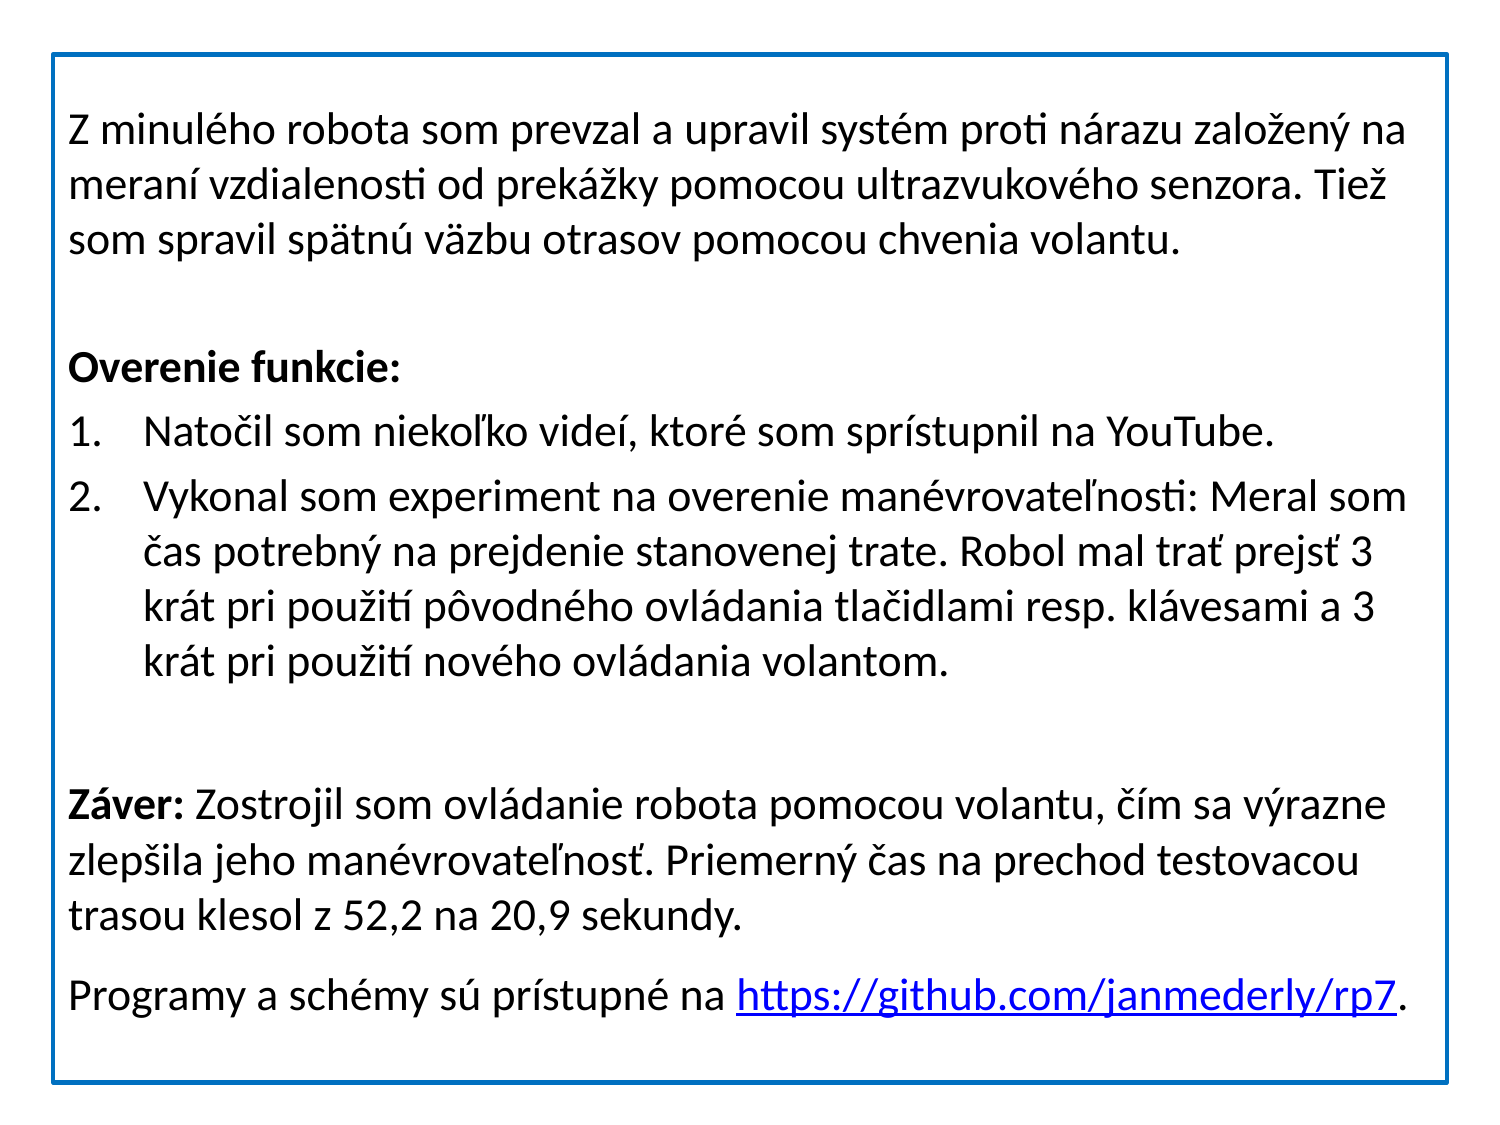

Z minulého robota som prevzal a upravil systém proti nárazu založený na meraní vzdialenosti od prekážky pomocou ultrazvukového senzora. Tiež som spravil spätnú väzbu otrasov pomocou chvenia volantu.

Overenie funkcie:
Natočil som niekoľko videí, ktoré som sprístupnil na YouTube.
Vykonal som experiment na overenie manévrovateľnosti: Meral som čas potrebný na prejdenie stanovenej trate. Robol mal trať prejsť 3 krát pri použití pôvodného ovládania tlačidlami resp. klávesami a 3 krát pri použití nového ovládania volantom.

Záver: Zostrojil som ovládanie robota pomocou volantu, čím sa výrazne zlepšila jeho manévrovateľnosť. Priemerný čas na prechod testovacou trasou klesol z 52,2 na 20,9 sekundy.
Programy a schémy sú prístupné na https://github.com/janmederly/rp7.